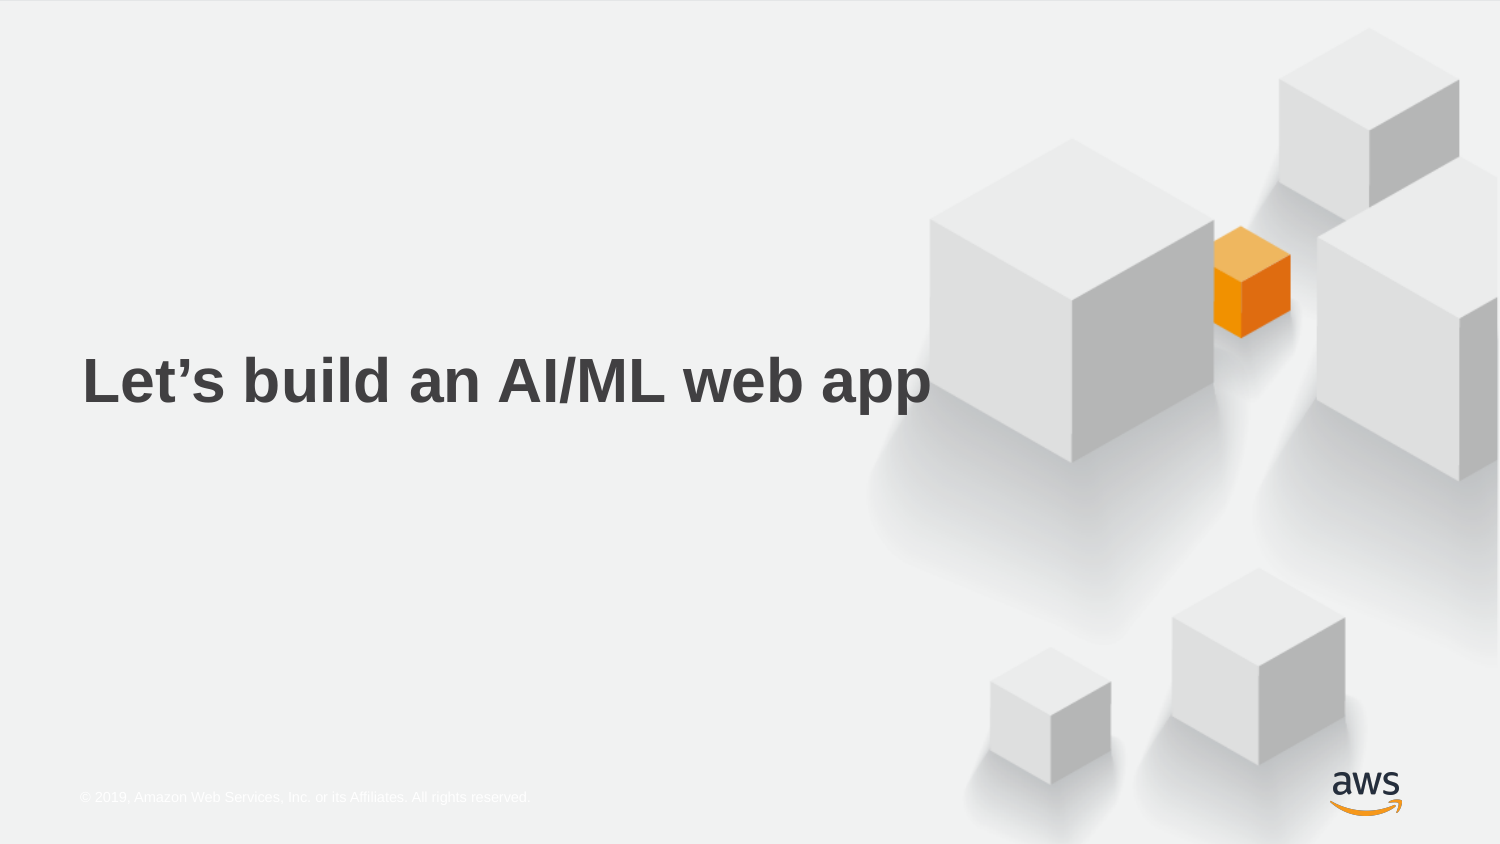

# Let’s build an AI/ML web app